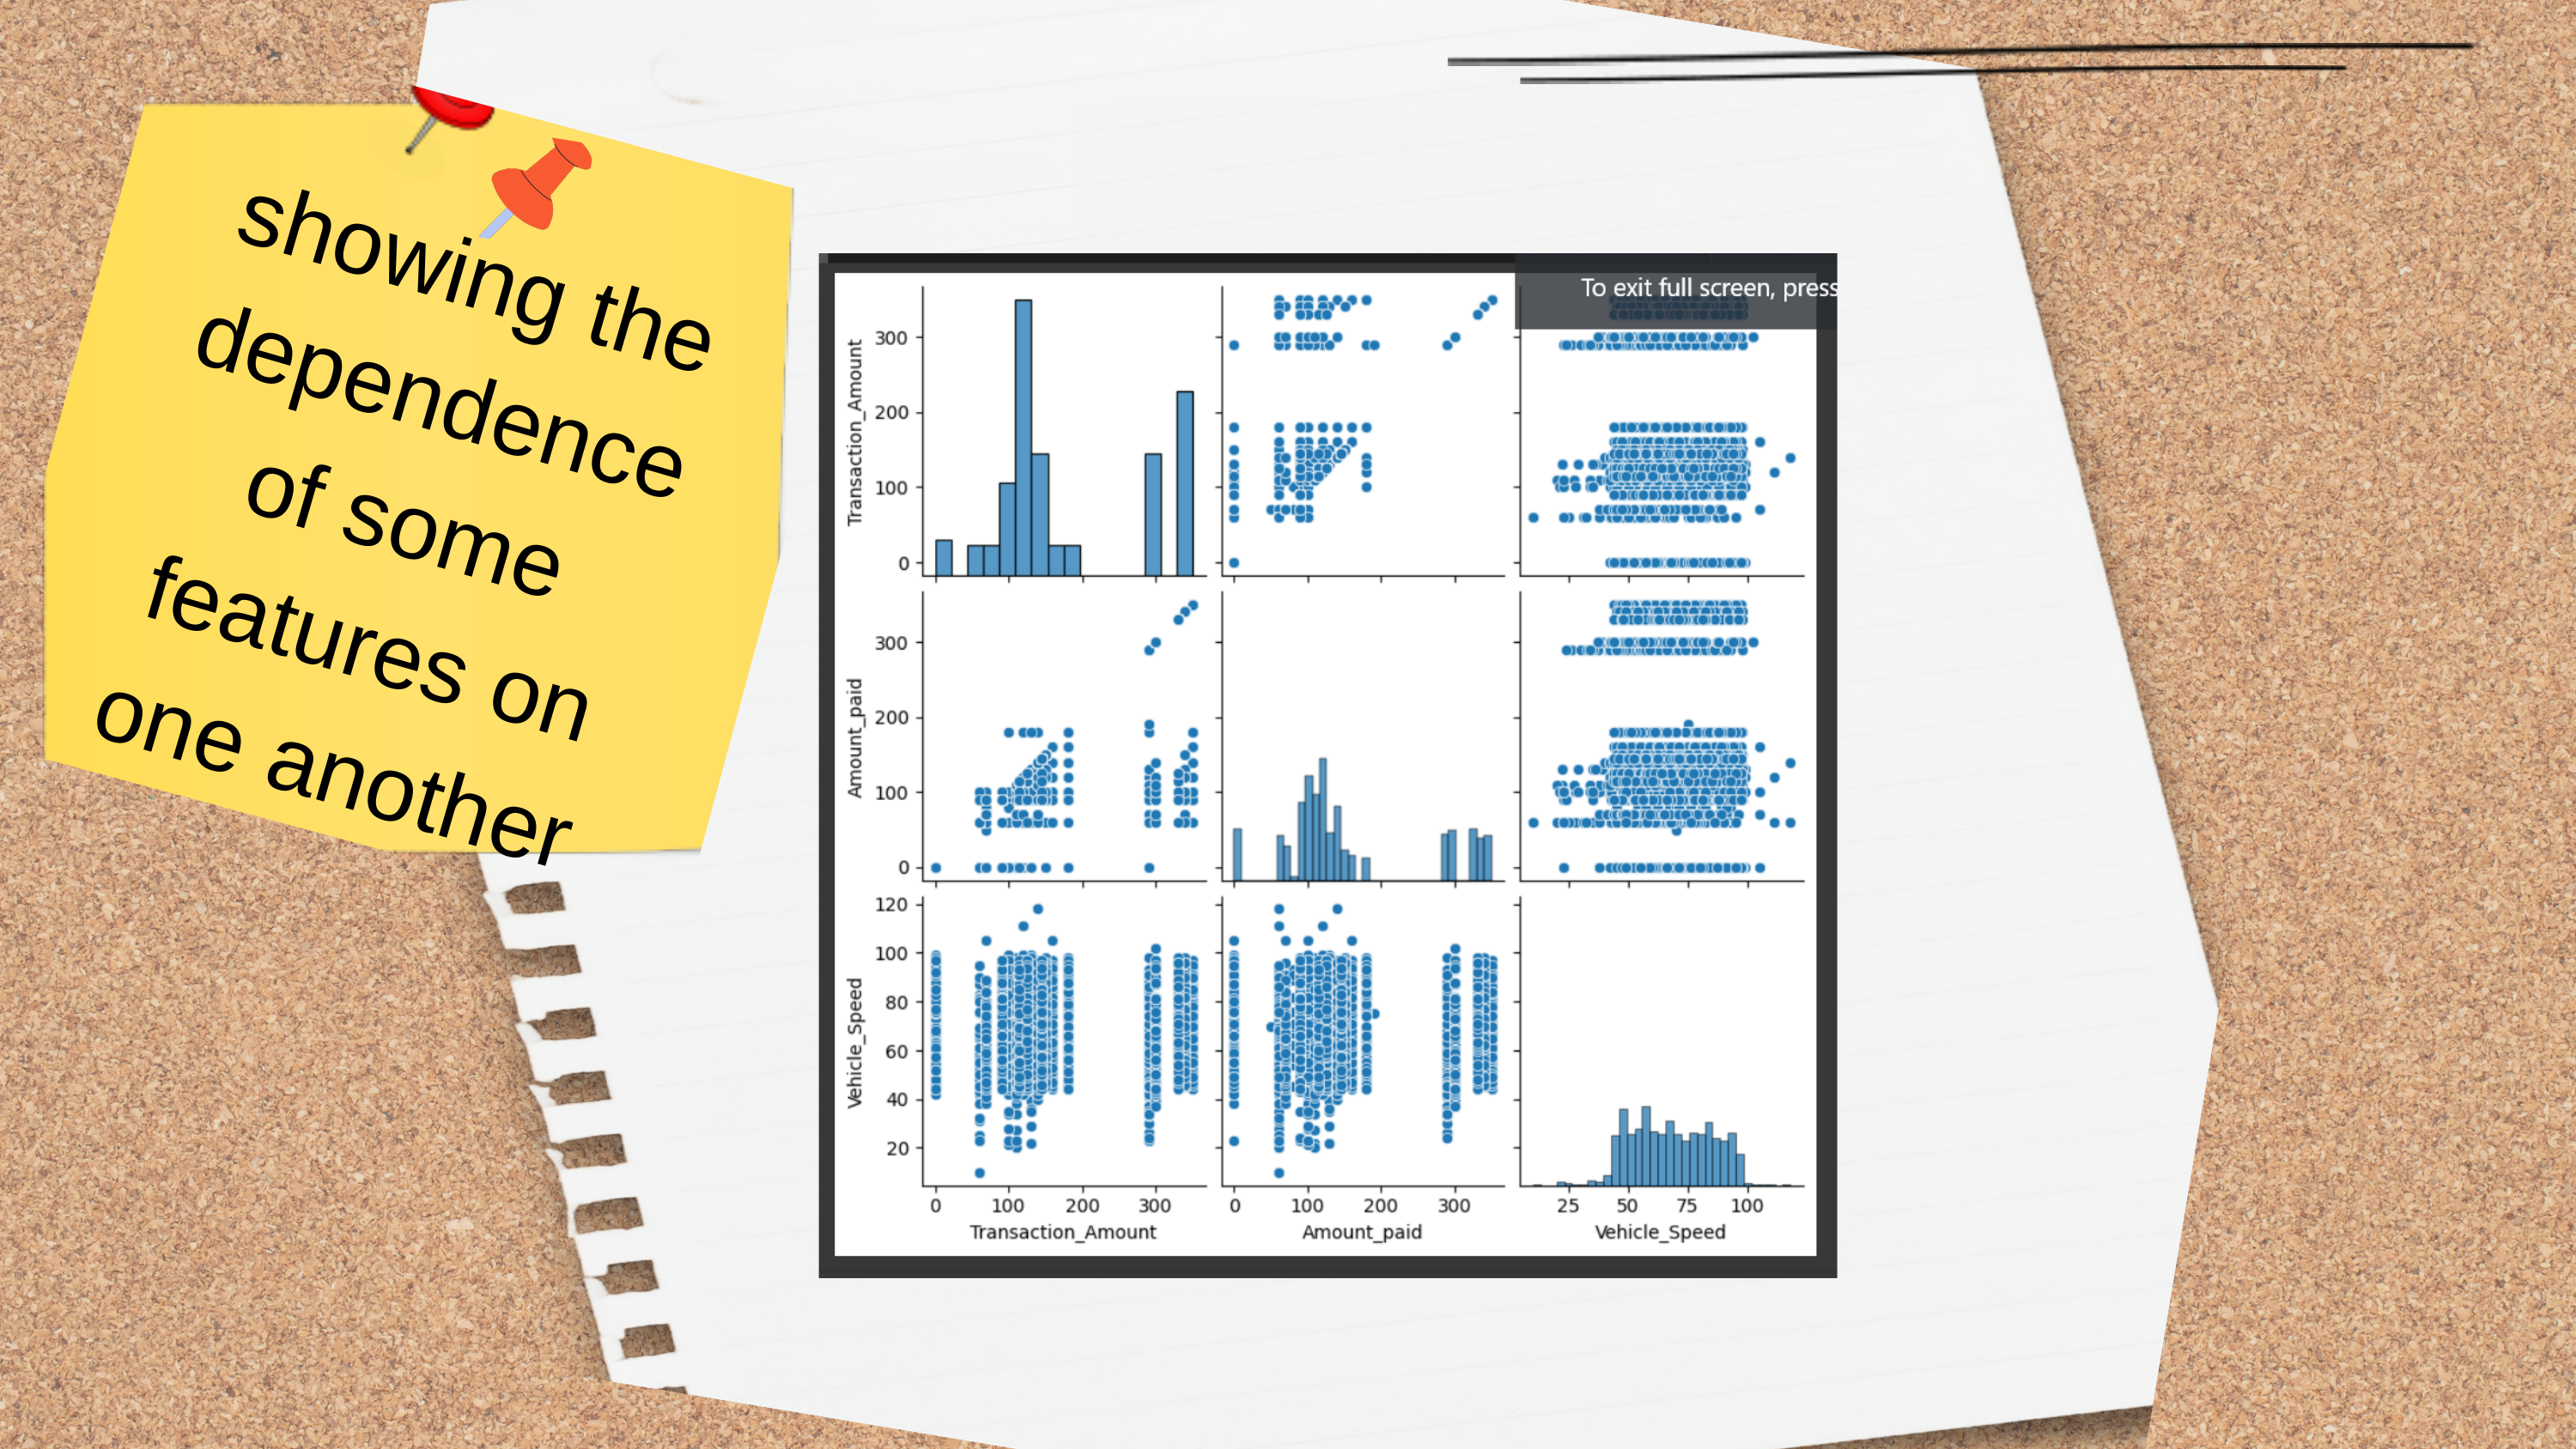

showing the dependence of some features on one another